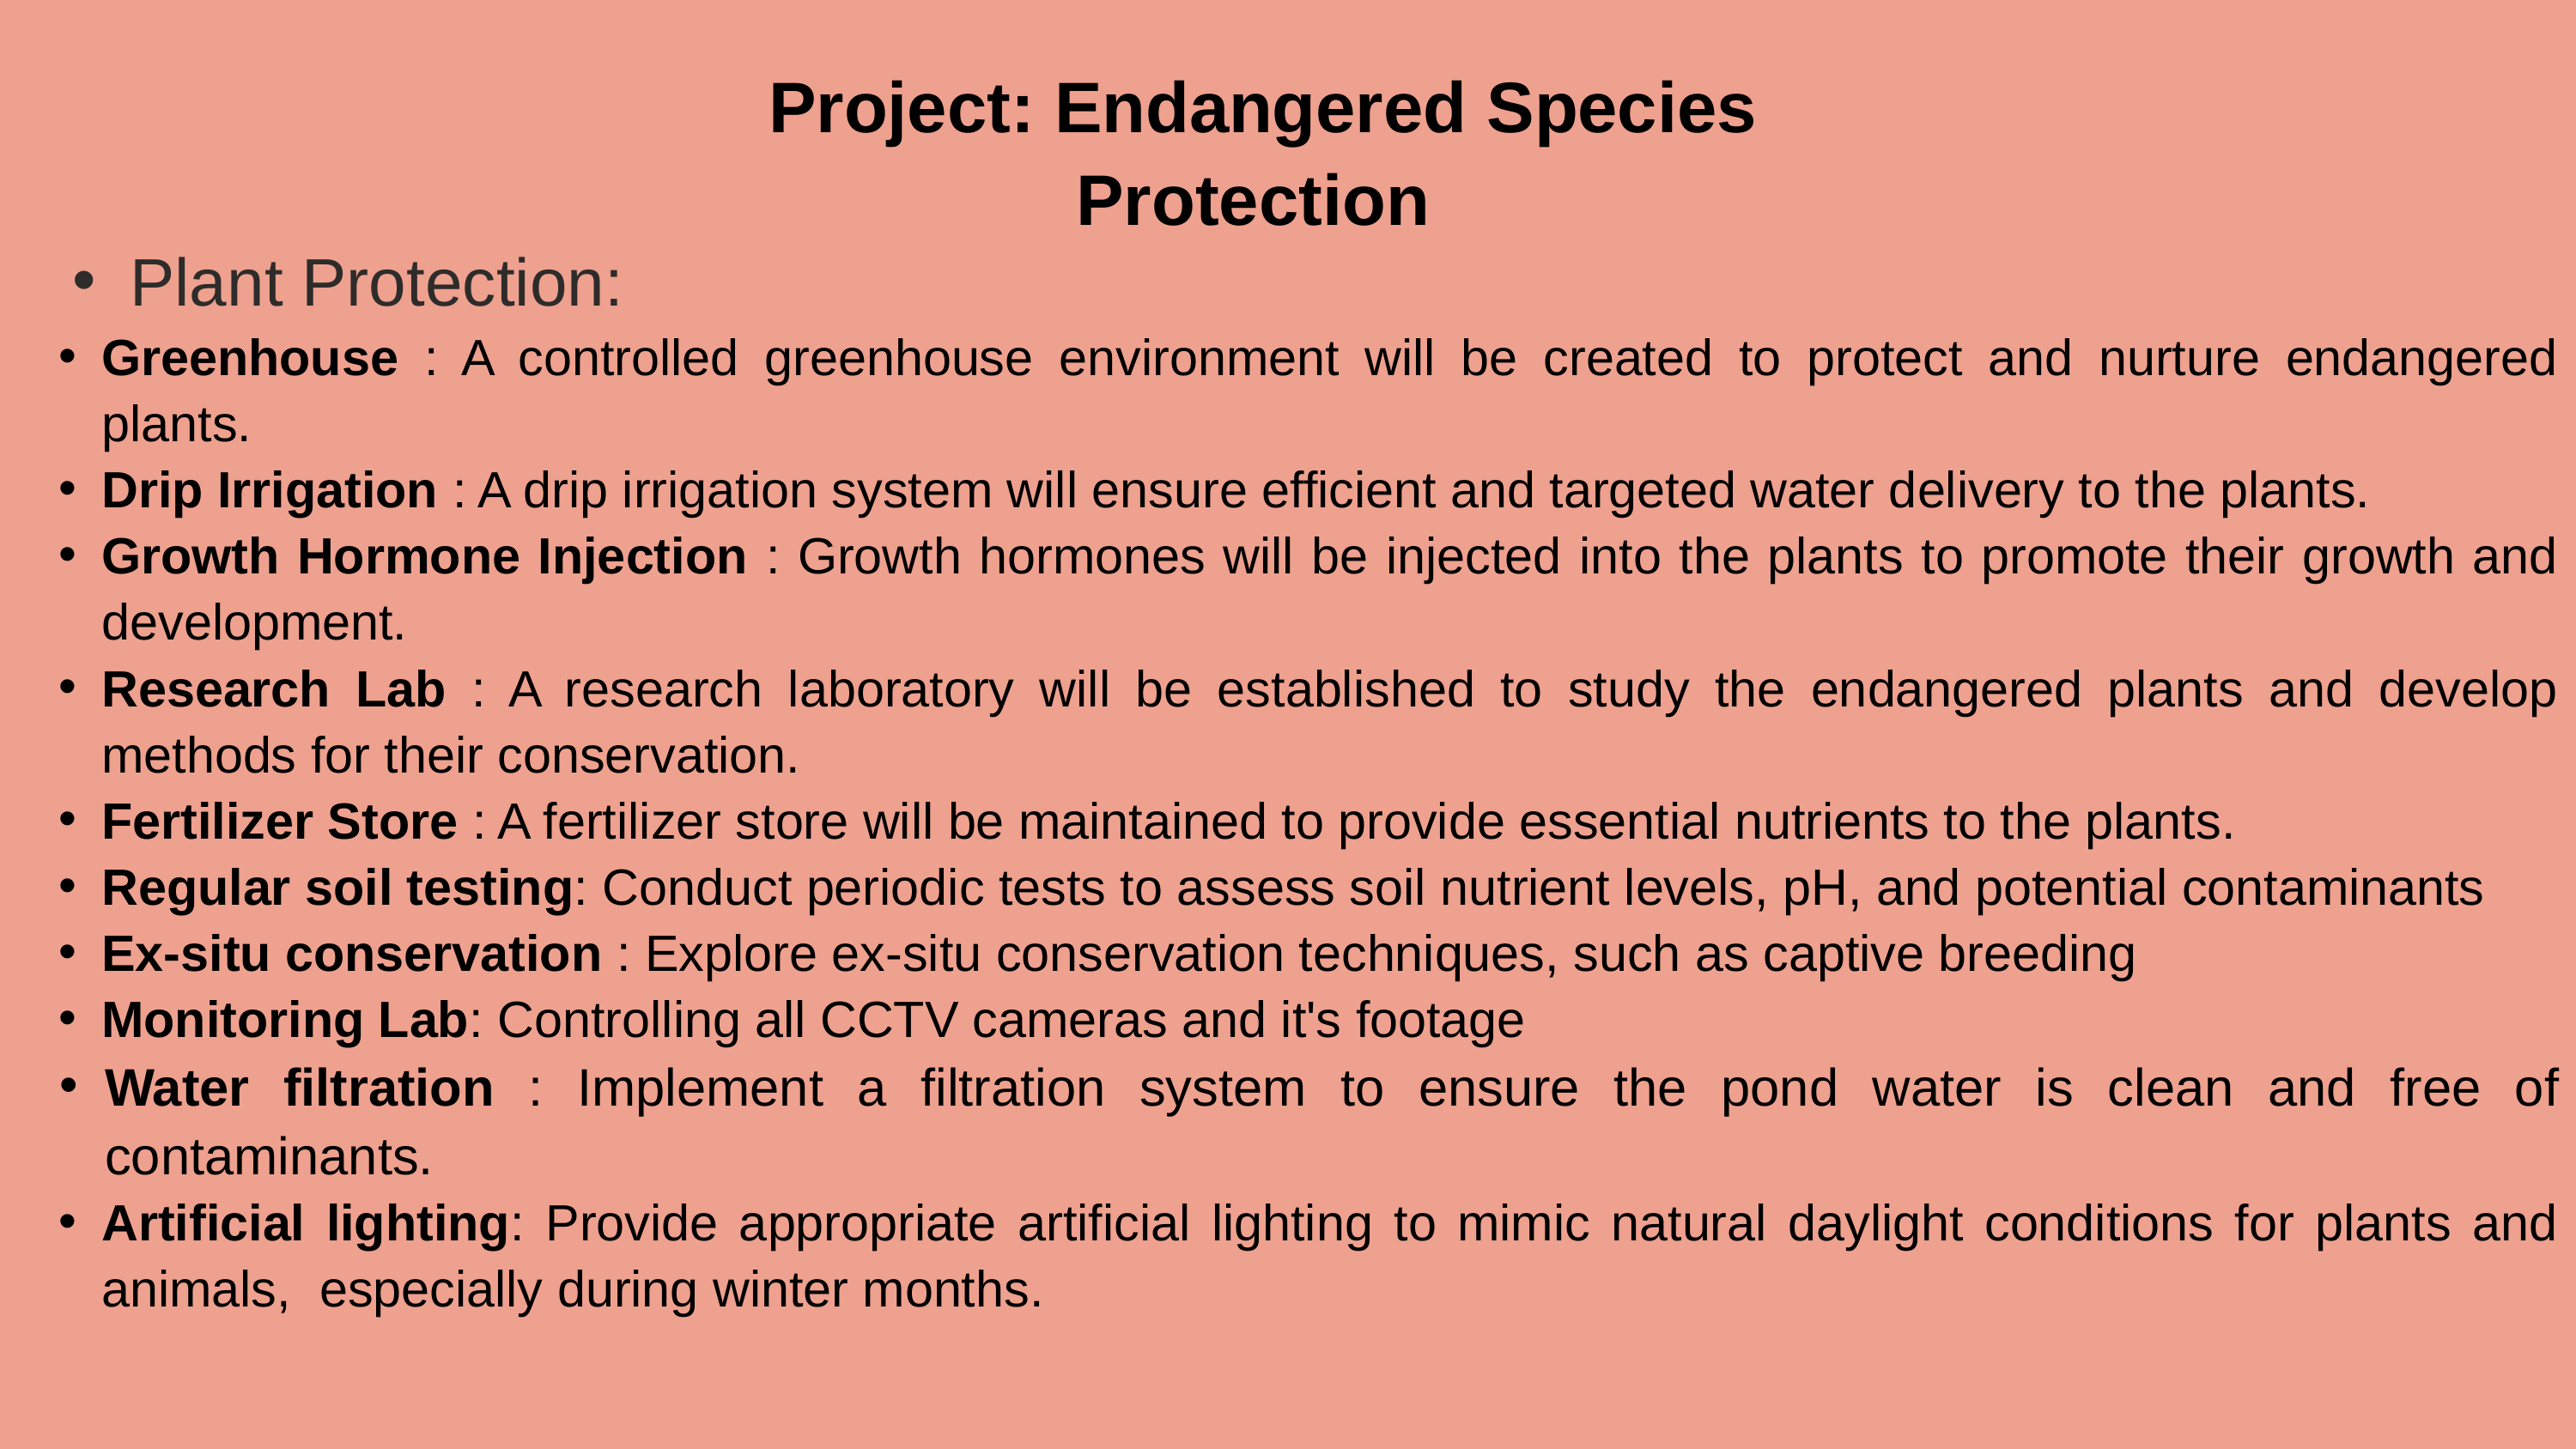

Project: Endangered Species Protection
Plant Protection:
Greenhouse : A controlled greenhouse environment will be created to protect and nurture endangered plants.
Drip Irrigation : A drip irrigation system will ensure efficient and targeted water delivery to the plants.
Growth Hormone Injection : Growth hormones will be injected into the plants to promote their growth and development.
Research Lab : A research laboratory will be established to study the endangered plants and develop methods for their conservation.
Fertilizer Store : A fertilizer store will be maintained to provide essential nutrients to the plants.
Regular soil testing: Conduct periodic tests to assess soil nutrient levels, pH, and potential contaminants
Ex-situ conservation : Explore ex-situ conservation techniques, such as captive breeding
Monitoring Lab: Controlling all CCTV cameras and it's footage
Water filtration : Implement a filtration system to ensure the pond water is clean and free of contaminants.
Artificial lighting: Provide appropriate artificial lighting to mimic natural daylight conditions for plants and animals,  especially during winter months.